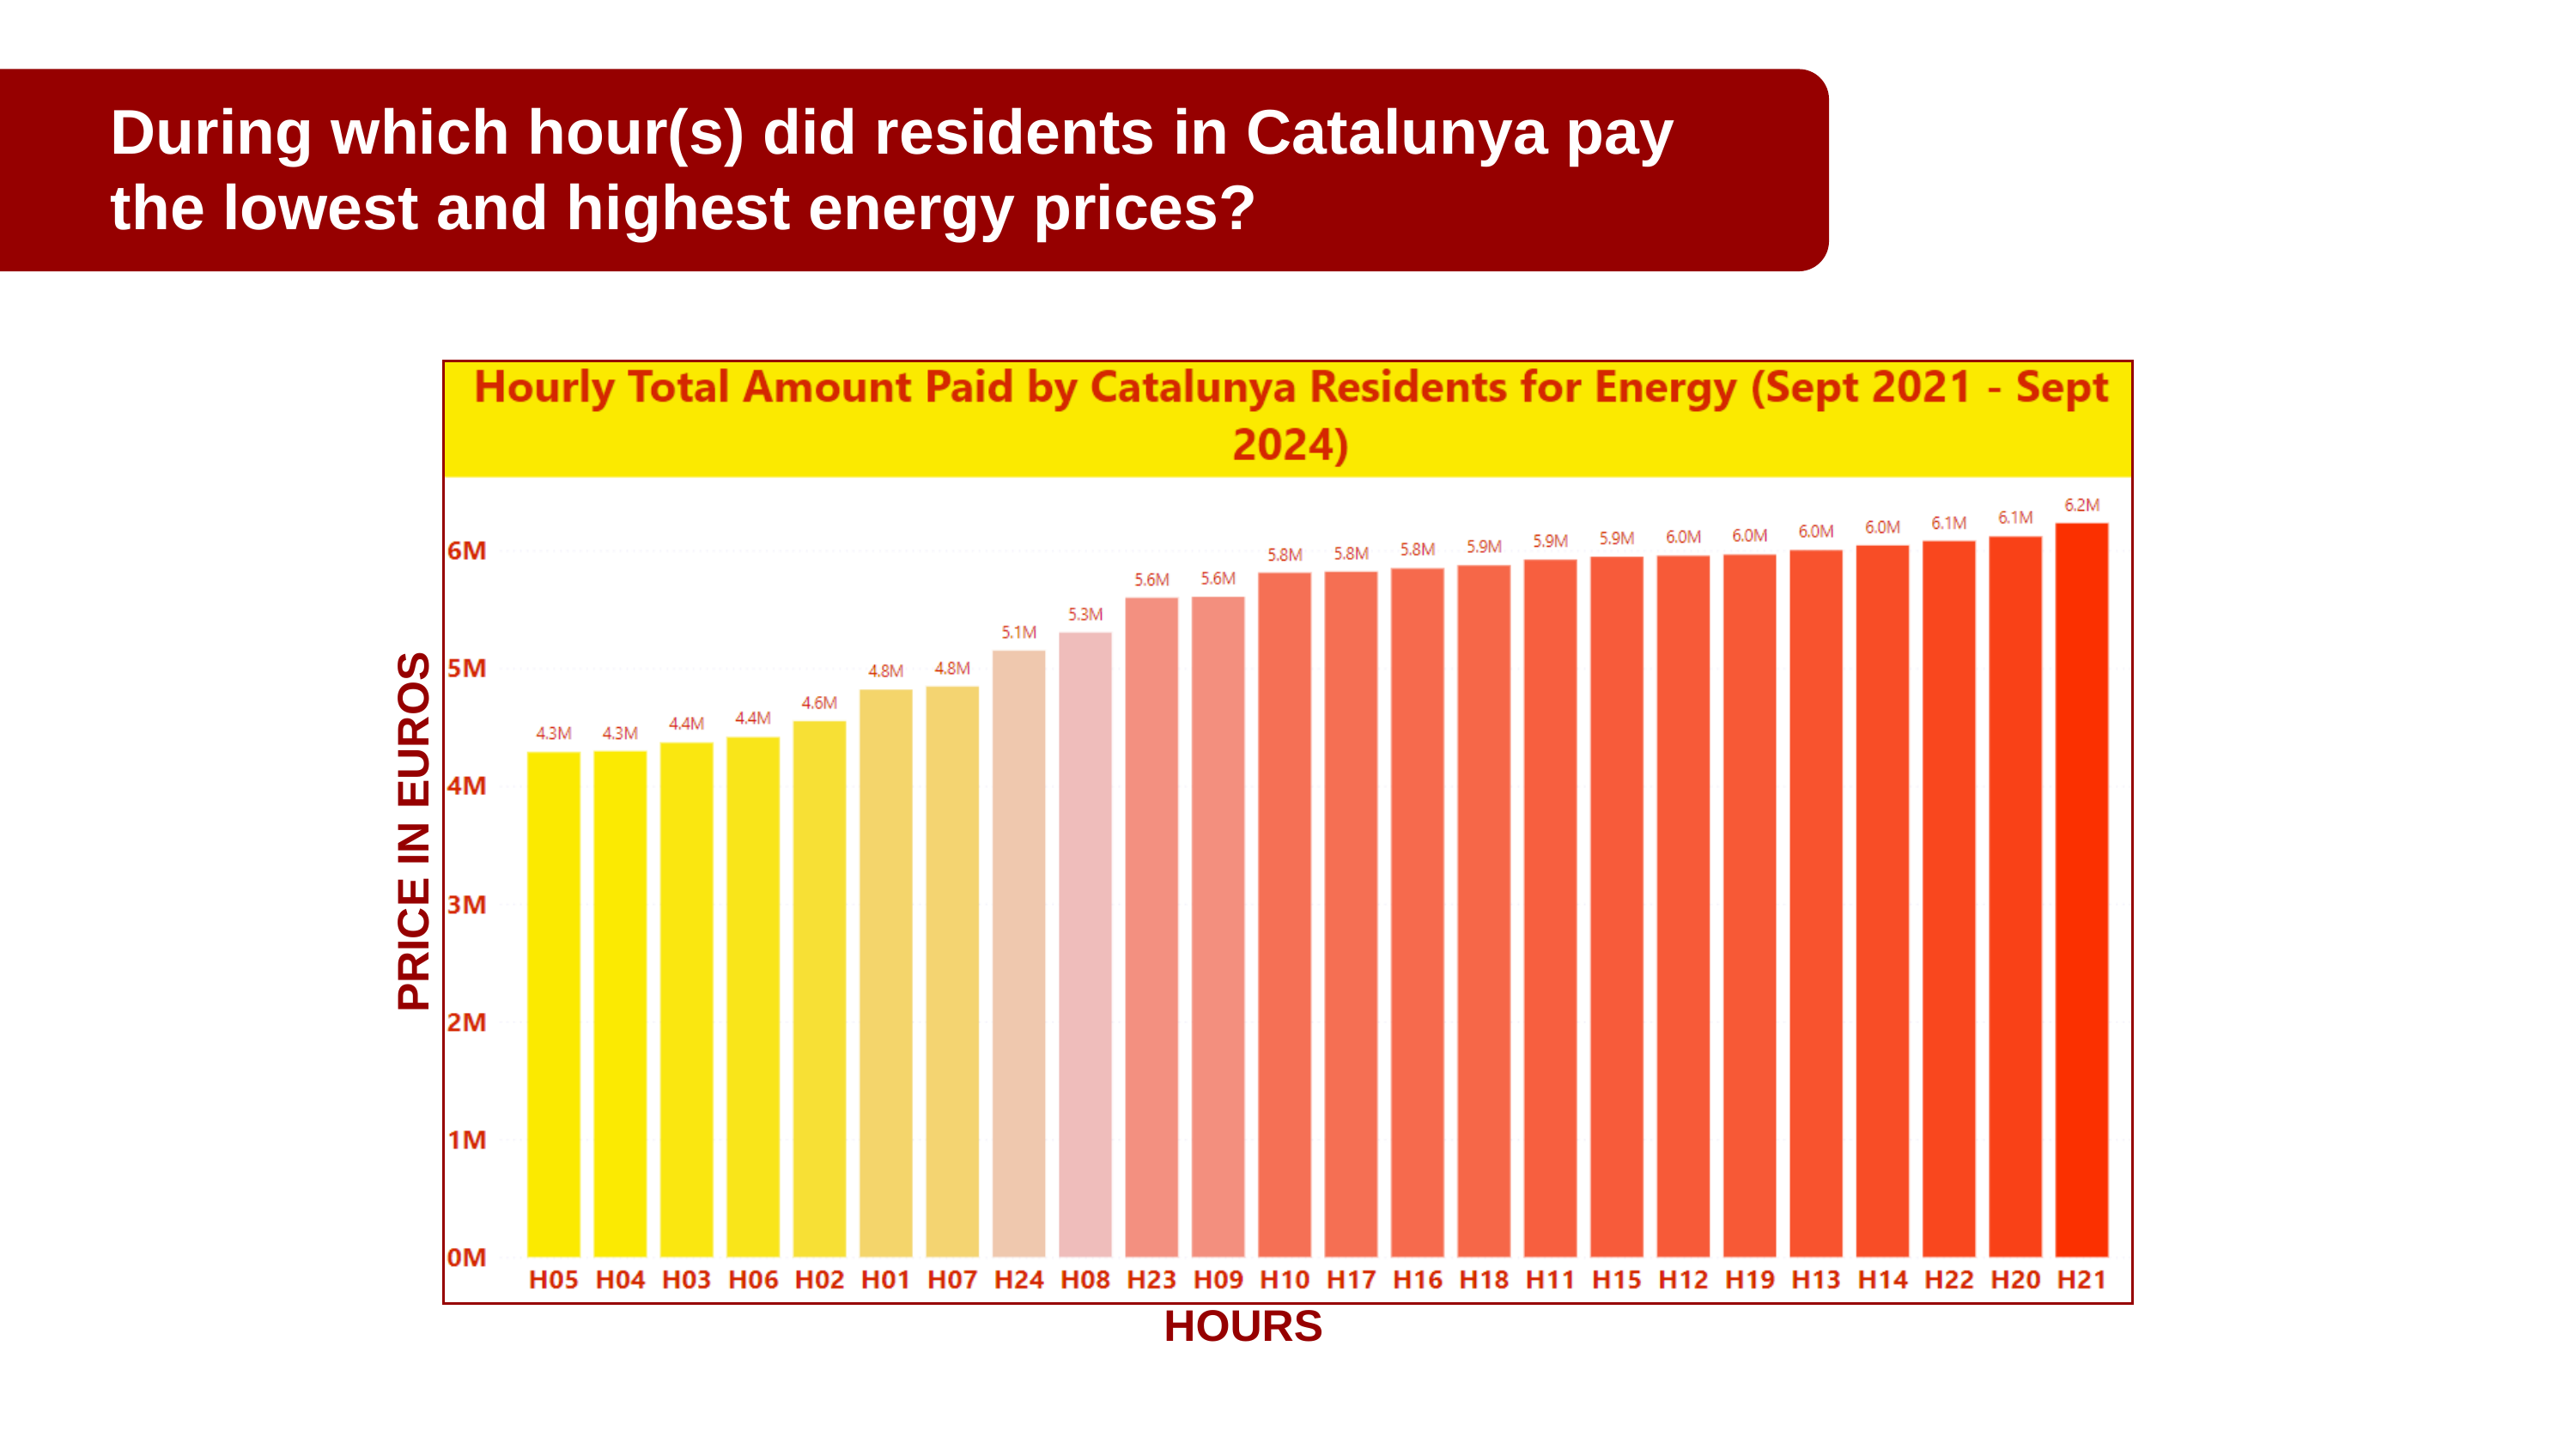

During which hour(s) did residents in Catalunya pay the lowest and highest energy prices?

PRICE IN EUROS
HOURS